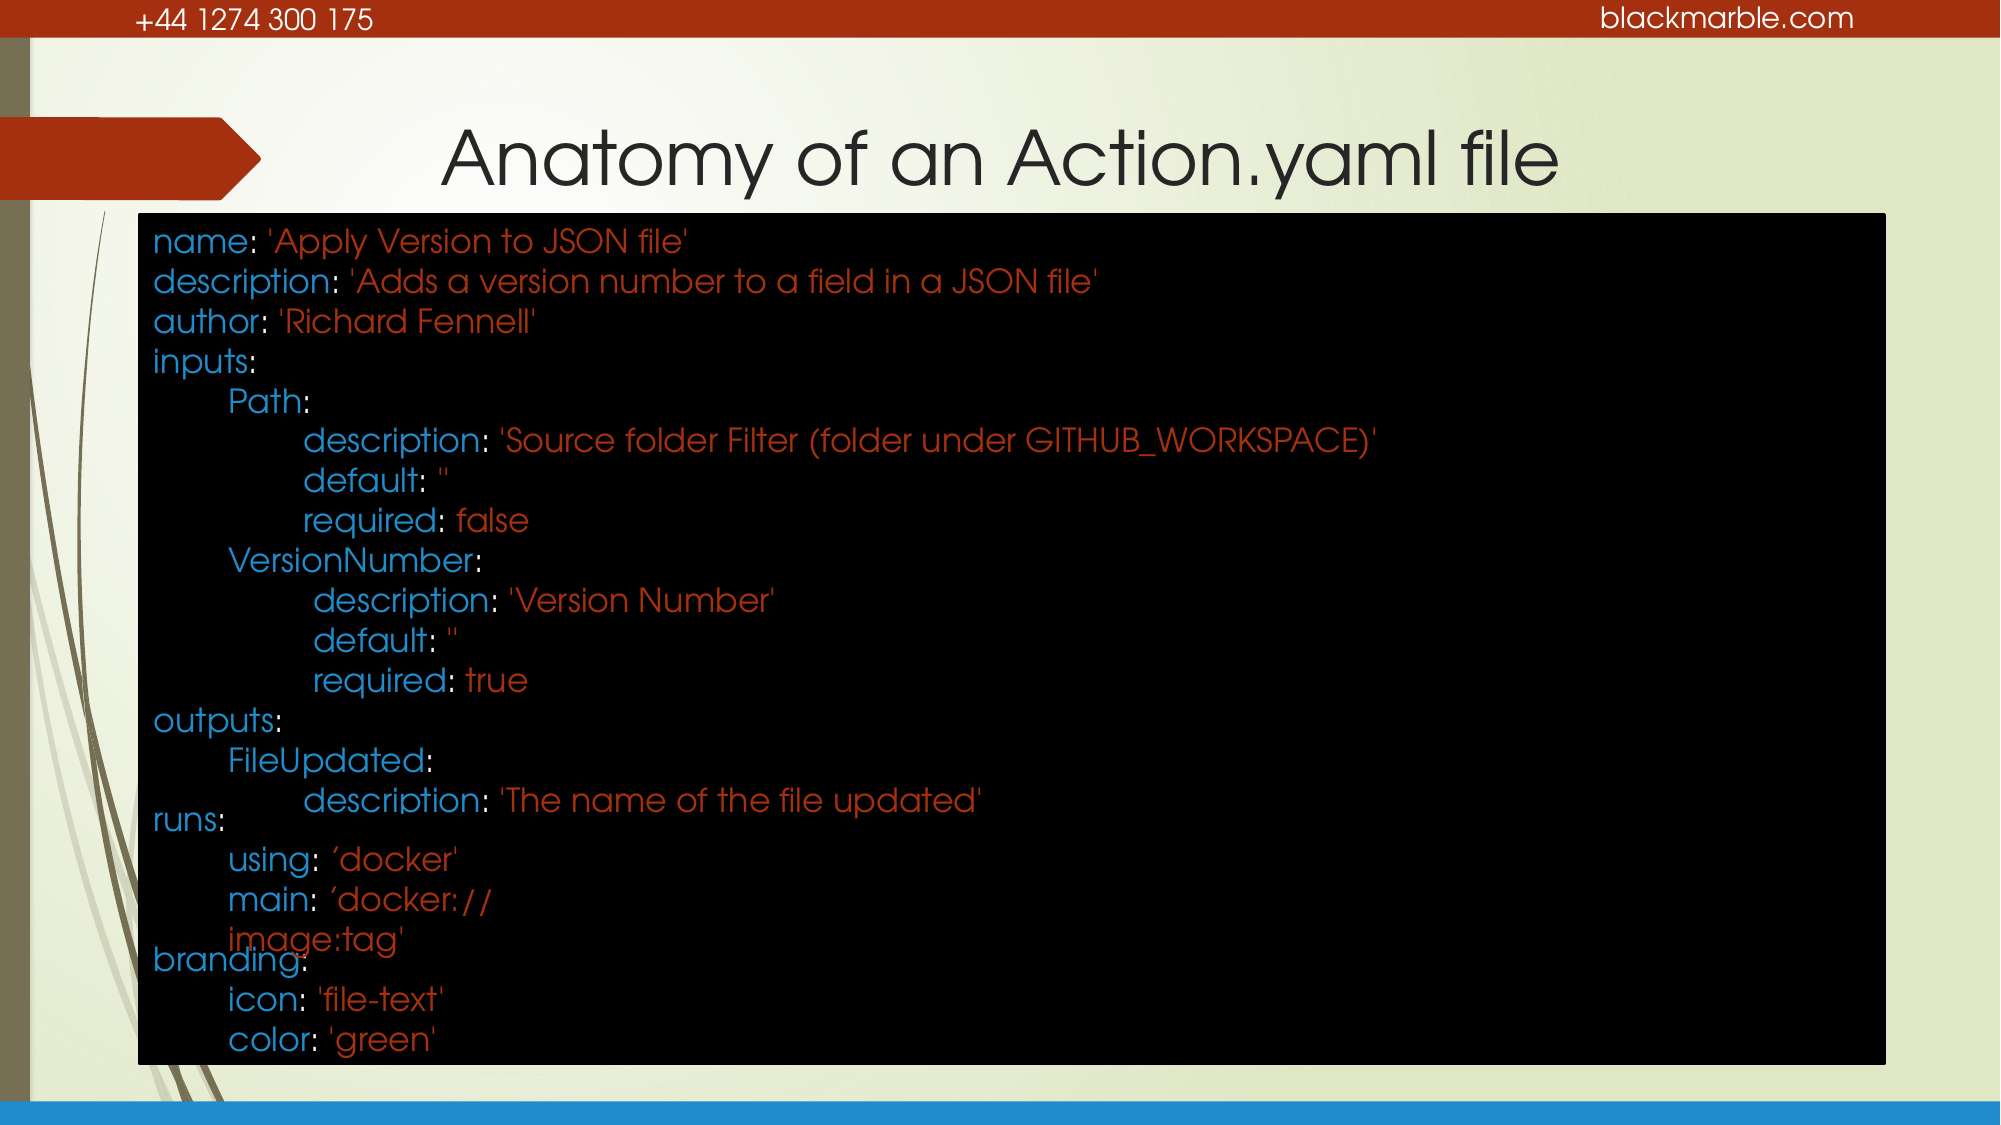

# Anatomy of an Action.yaml file
name: 'Apply Version to JSON file'
description: 'Adds a version number to a field in a JSON file'
author: 'Richard Fennell'
inputs:
Path:
description: 'Source folder Filter (folder under GITHUB_WORKSPACE)'
default: ''
required: false
VersionNumber:
 description: 'Version Number'
 default: ''
 required: true
outputs:
FileUpdated:
description: 'The name of the file updated'
runs:
using: 'node12'
main: 'lib/main.js'
branding:
icon: 'file-text'
color: 'green'
runs:
using: ’docker'
main: ’docker://image:tag'
runs:
using: ’docker'
main: ’dockerfile'